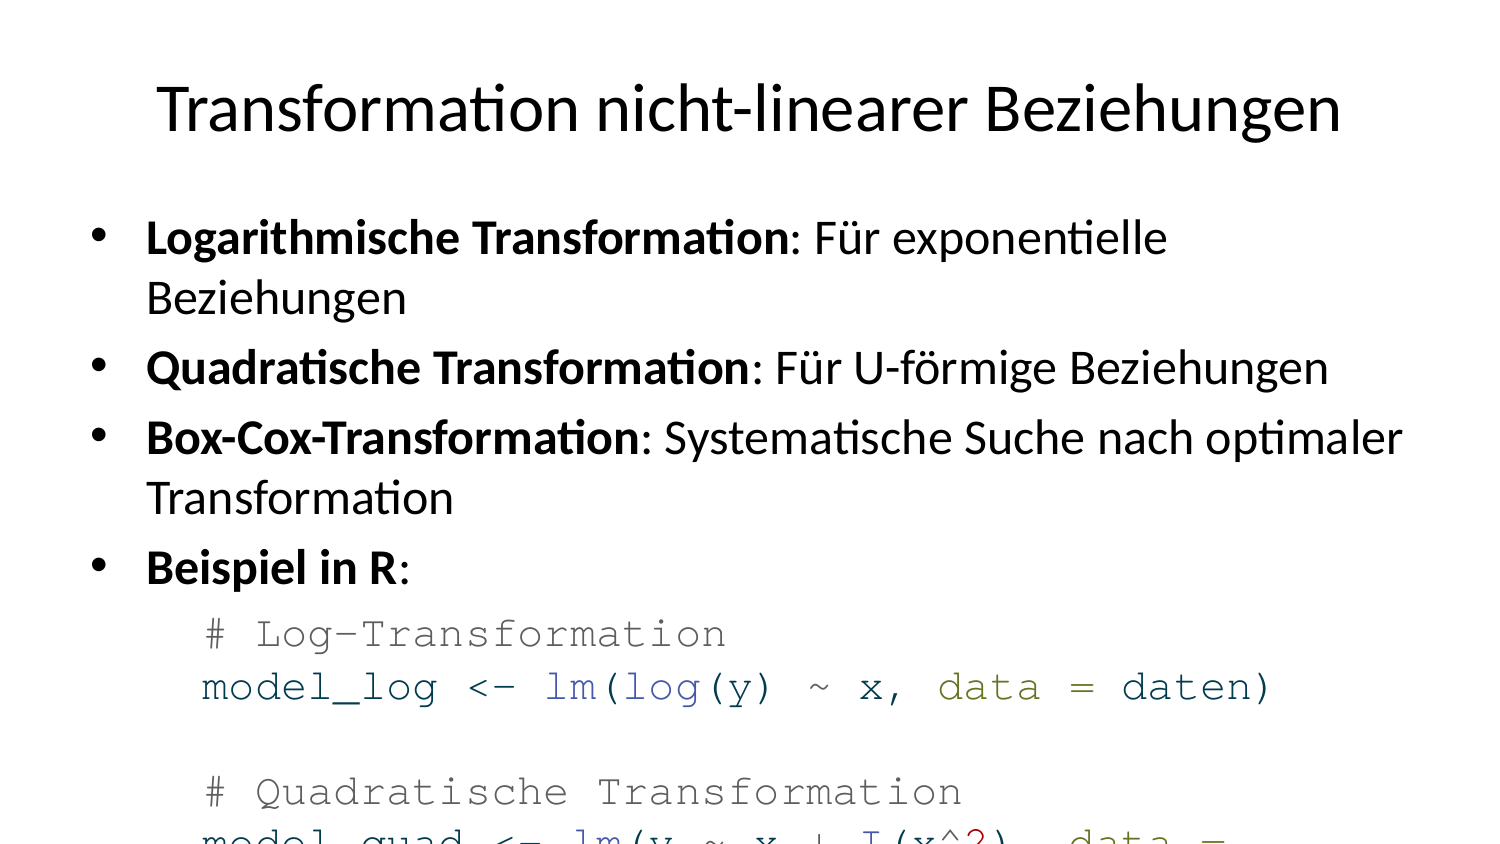

# Transformation nicht-linearer Beziehungen
Logarithmische Transformation: Für exponentielle Beziehungen
Quadratische Transformation: Für U-förmige Beziehungen
Box-Cox-Transformation: Systematische Suche nach optimaler Transformation
Beispiel in R:
# Log-Transformation model_log <- lm(log(y) ~ x, data = daten) # Quadratische Transformation model_quad <- lm(y ~ x + I(x^2), data = daten) # Vergleich der Modelle mittels AIC AIC(model, model_log, model_quad)